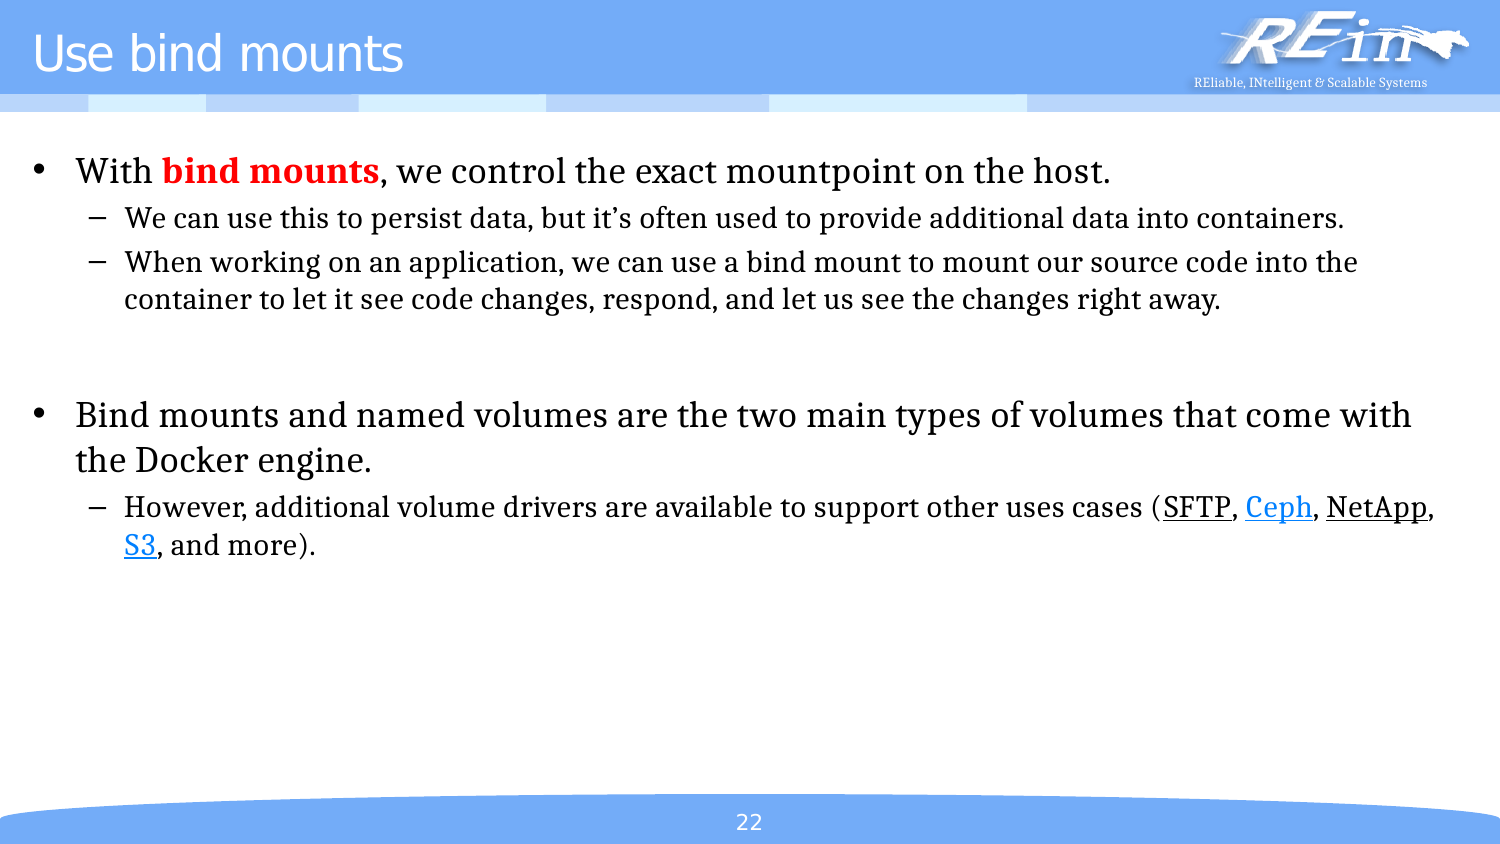

# Use bind mounts
With bind mounts, we control the exact mountpoint on the host.
We can use this to persist data, but it’s often used to provide additional data into containers.
When working on an application, we can use a bind mount to mount our source code into the container to let it see code changes, respond, and let us see the changes right away.

Bind mounts and named volumes are the two main types of volumes that come with the Docker engine.
However, additional volume drivers are available to support other uses cases (SFTP, Ceph, NetApp, S3, and more).
22